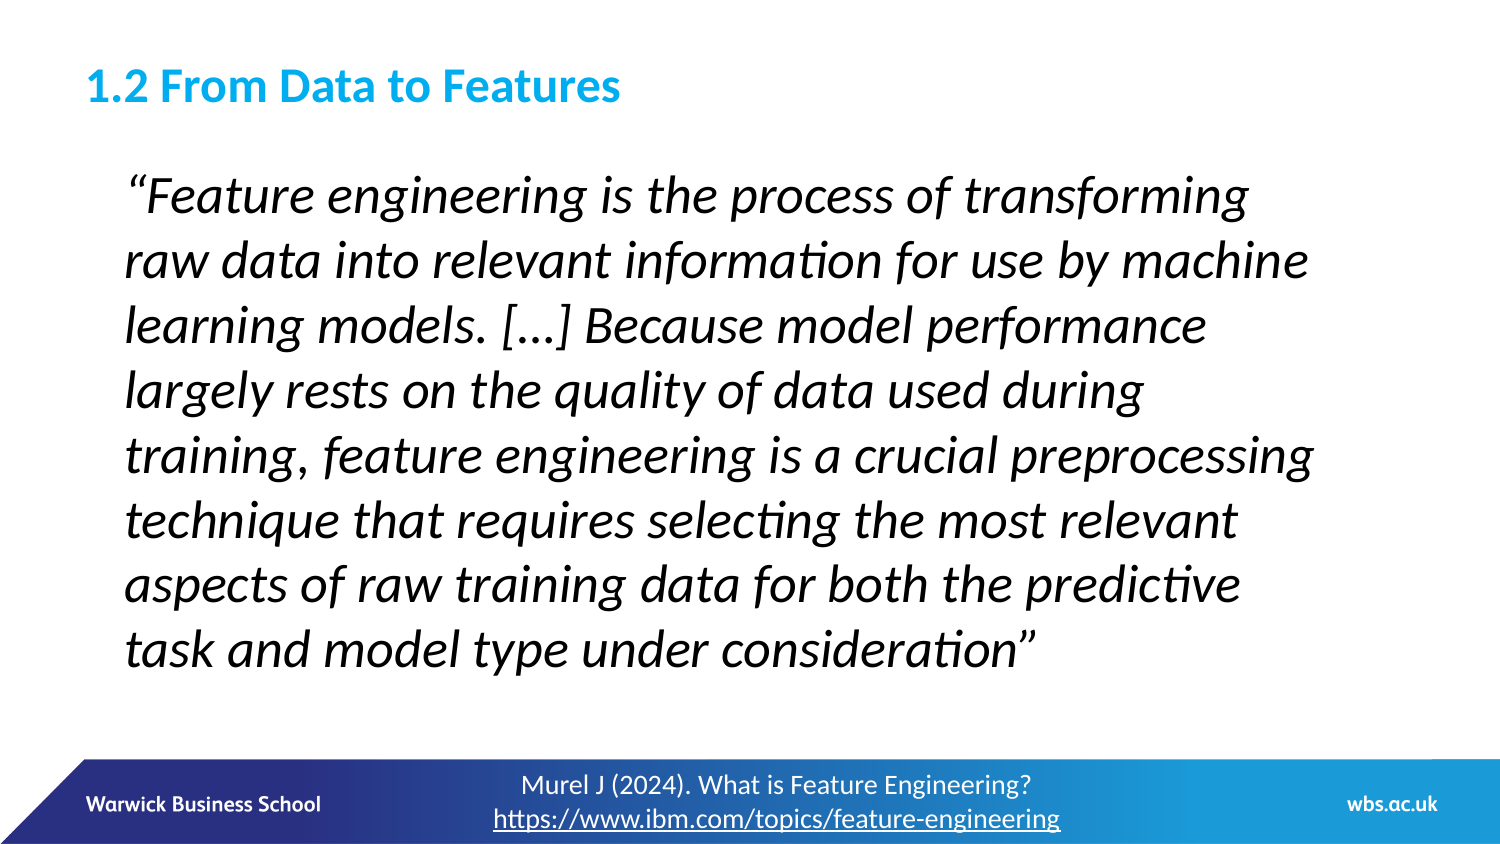

1.2 From Data to Features
“Feature engineering is the process of transforming raw data into relevant information for use by machine learning models. […] Because model performance largely rests on the quality of data used during training, feature engineering is a crucial preprocessing technique that requires selecting the most relevant aspects of raw training data for both the predictive task and model type under consideration”
Murel J (2024). What is Feature Engineering? https://www.ibm.com/topics/feature-engineering